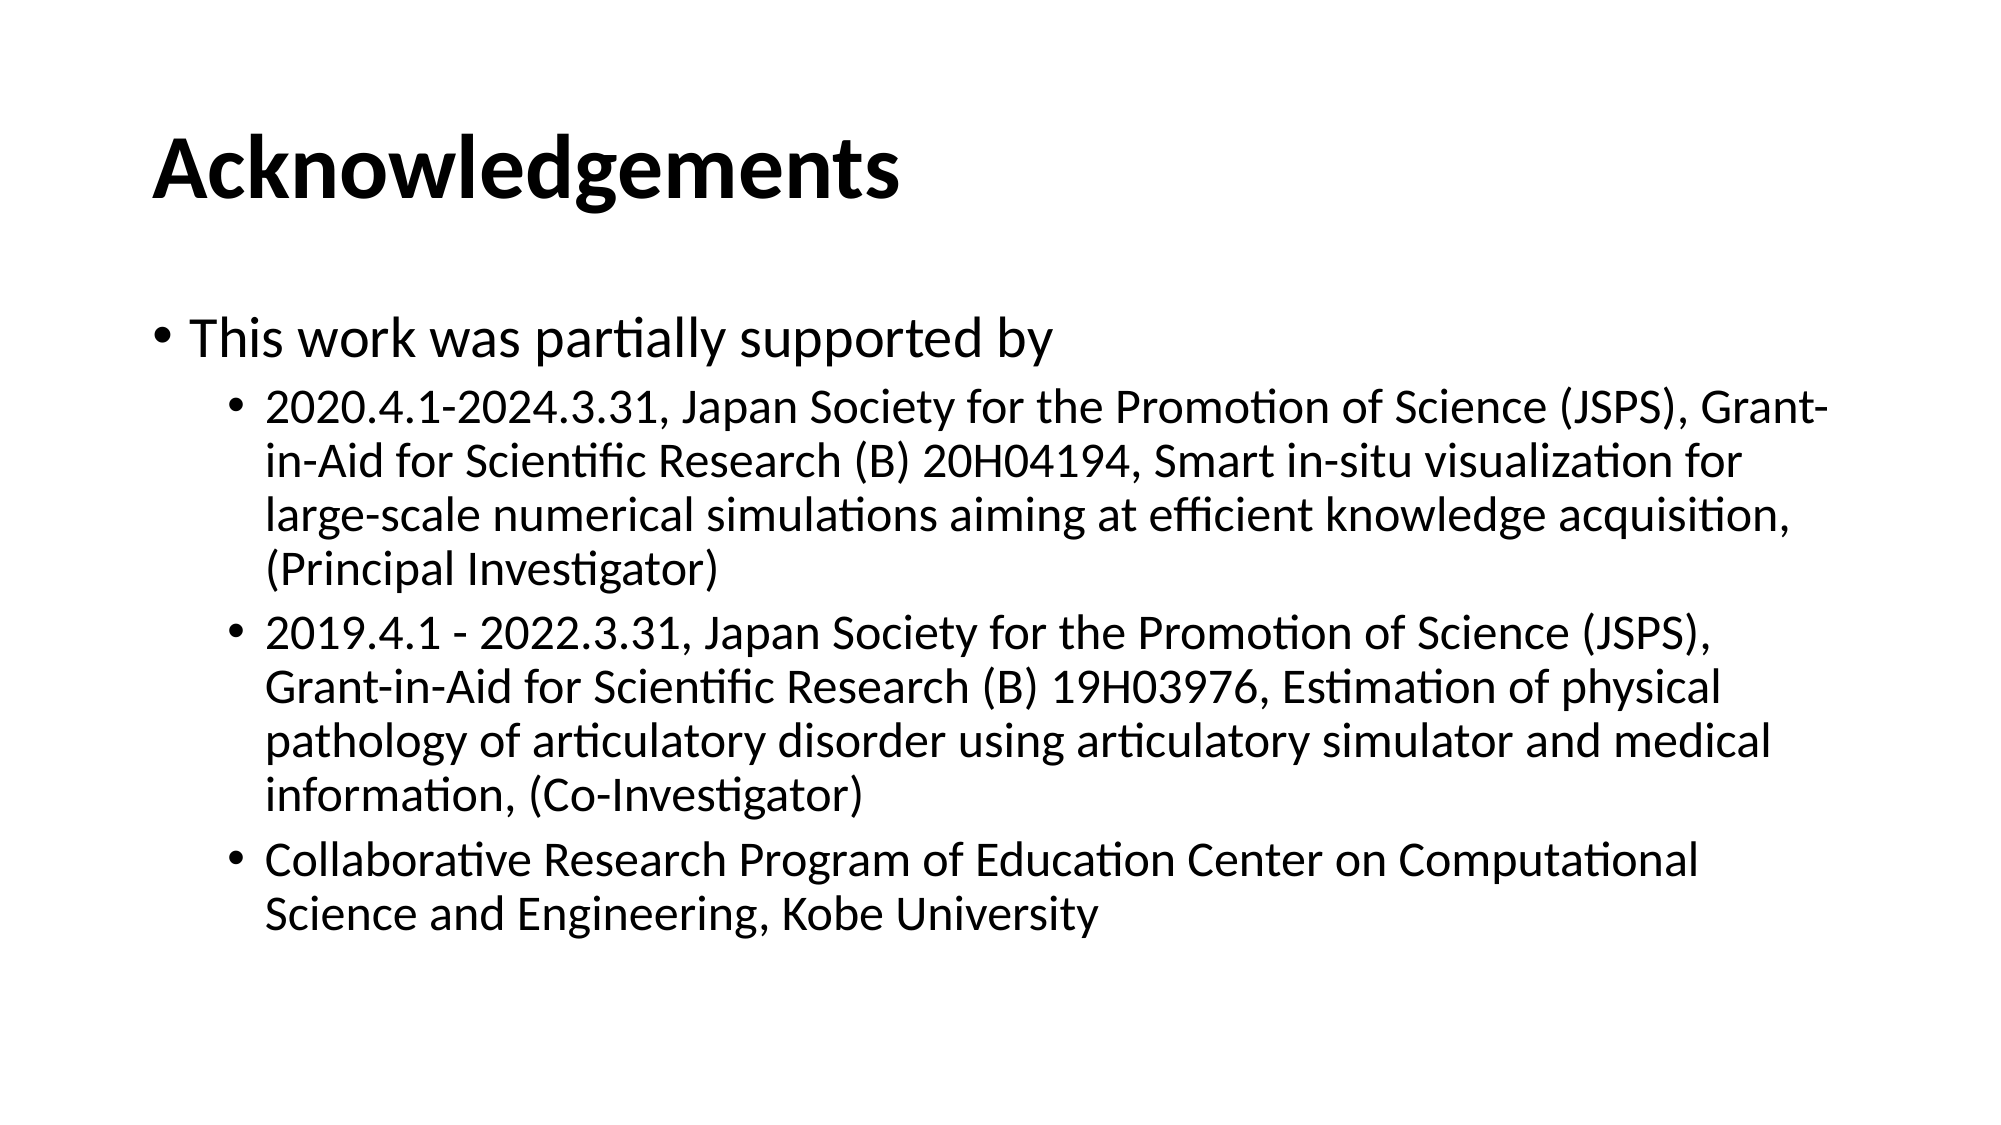

# Acknowledgements
This work was partially supported by
2020.4.1-2024.3.31, Japan Society for the Promotion of Science (JSPS), Grant-in-Aid for Scientific Research (B) 20H04194, Smart in-situ visualization for large-scale numerical simulations aiming at efficient knowledge acquisition, (Principal Investigator)
2019.4.1 - 2022.3.31, Japan Society for the Promotion of Science (JSPS), Grant-in-Aid for Scientific Research (B) 19H03976, Estimation of physical pathology of articulatory disorder using articulatory simulator and medical information, (Co-Investigator)
Collaborative Research Program of Education Center on Computational Science and Engineering, Kobe University